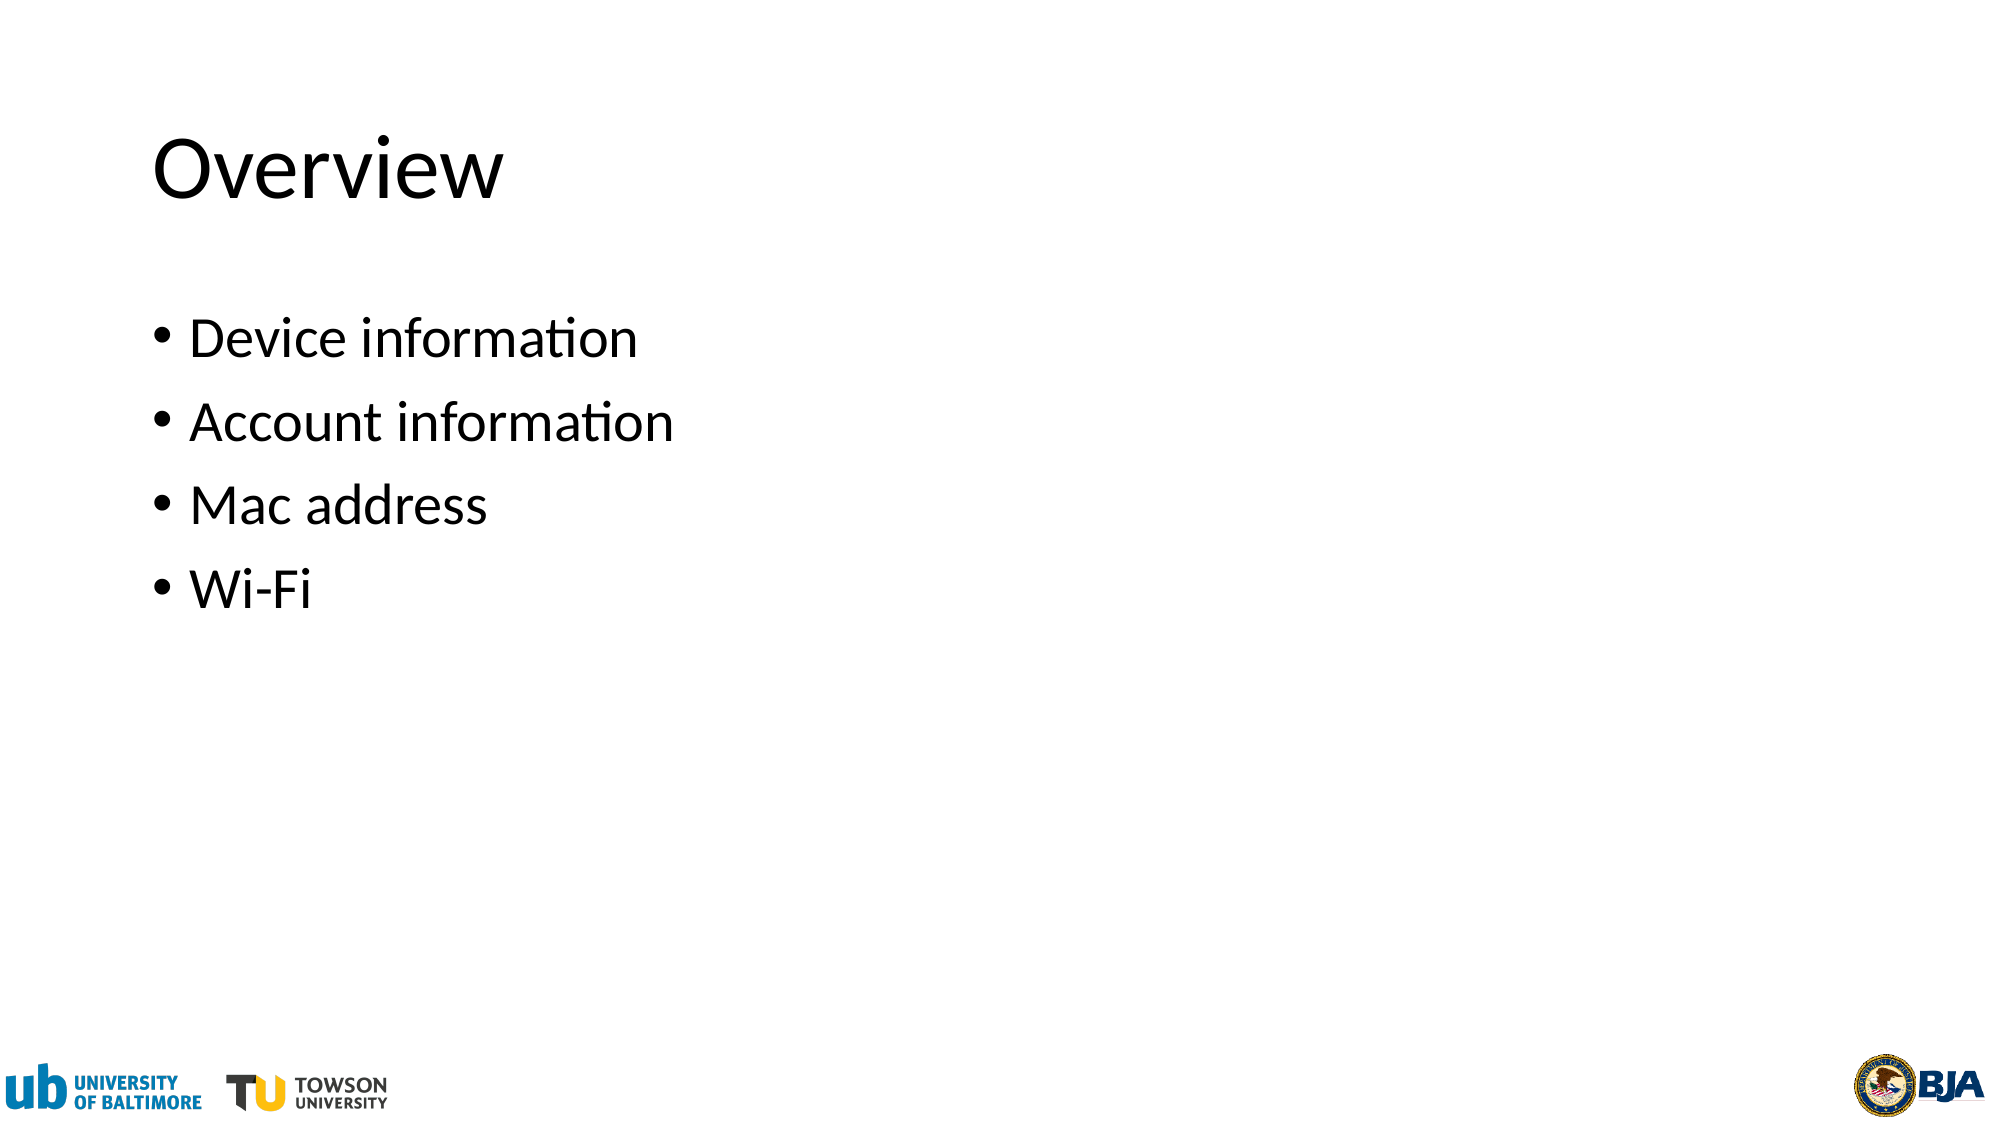

# Overview
Device information
Account information
Mac address
Wi-Fi